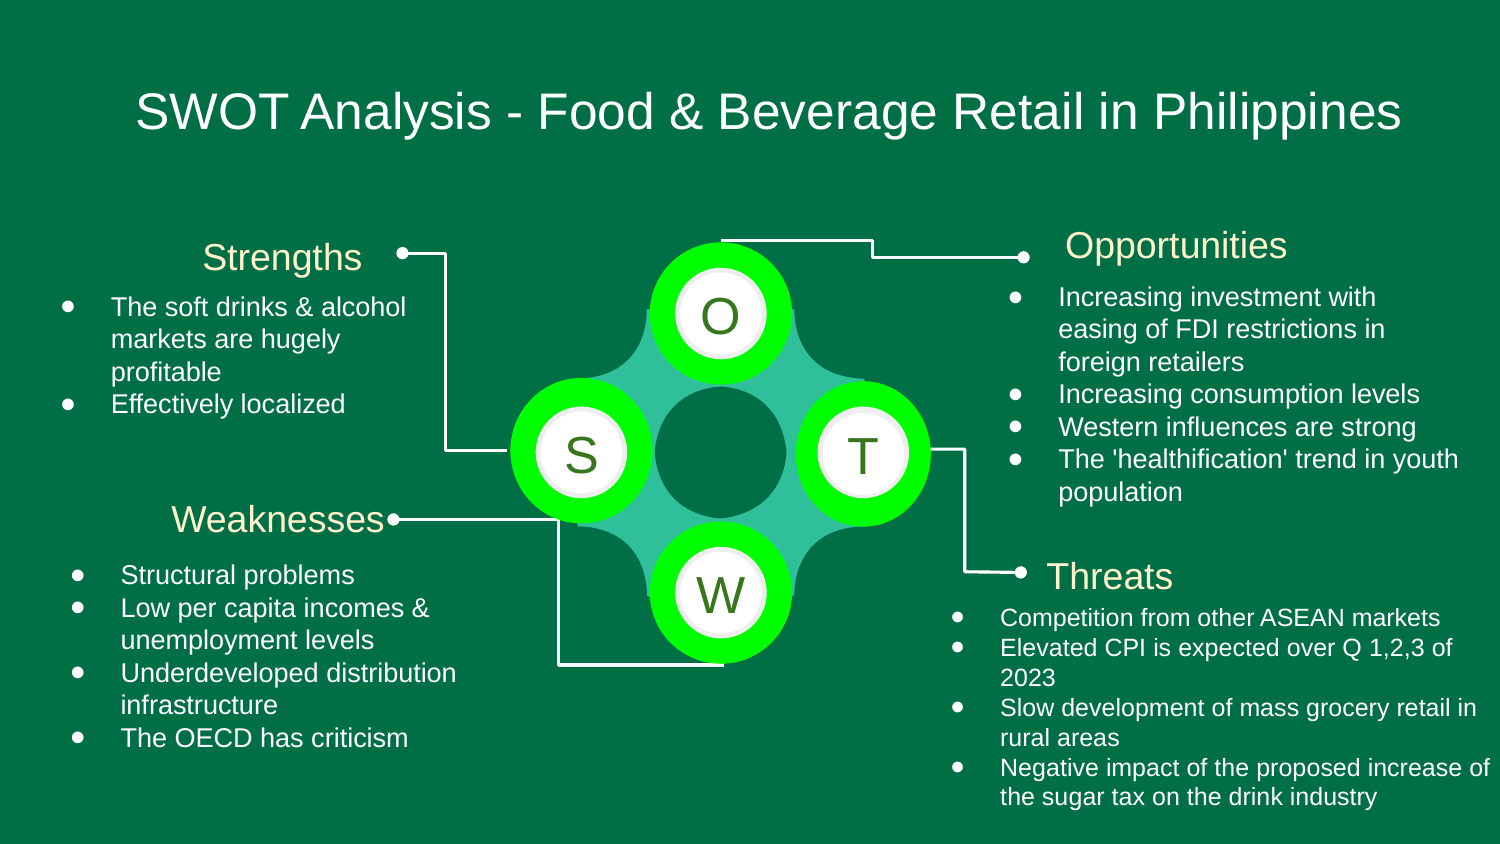

SWOT Analysis - Food & Beverage Retail in Philippines
Opportunities
Strengths
The soft drinks & alcohol markets are hugely profitable
Effectively localized

O

S
T

W
Increasing investment with easing of FDI restrictions in foreign retailers
Increasing consumption levels
Western influences are strong
The 'healthification' trend in youth population
Weaknesses
Structural problems
Low per capita incomes & unemployment levels
Underdeveloped distribution infrastructure
The OECD has criticism
Threats
Competition from other ASEAN markets
Elevated CPI is expected over Q 1,2,3 of 2023
Slow development of mass grocery retail in rural areas
Negative impact of the proposed increase of the sugar tax on the drink industry